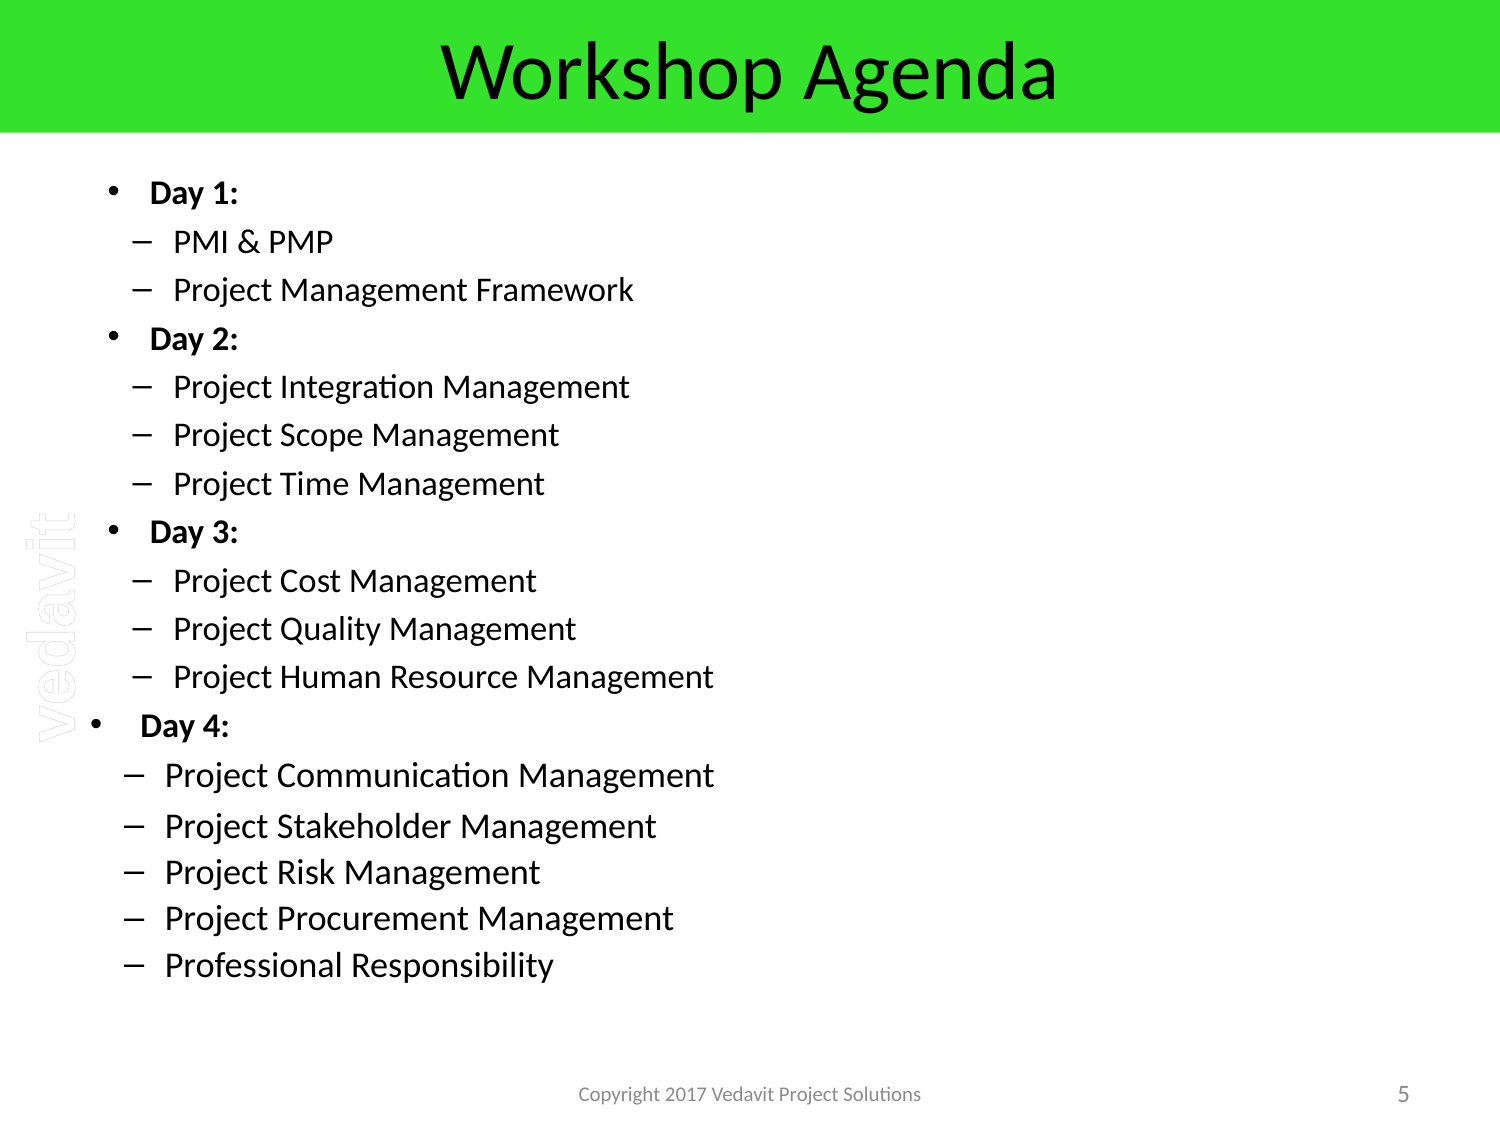

# Workshop Agenda
Day 1:
PMI & PMP
Project Management Framework
Day 2:
Project Integration Management
Project Scope Management
Project Time Management
Day 3:
Project Cost Management
Project Quality Management
Project Human Resource Management
Day 4:
Project Communication Management
Project Stakeholder Management
Project Risk Management
Project Procurement Management
Professional Responsibility

Copyright 2017 Vedavit Project Solutions
5